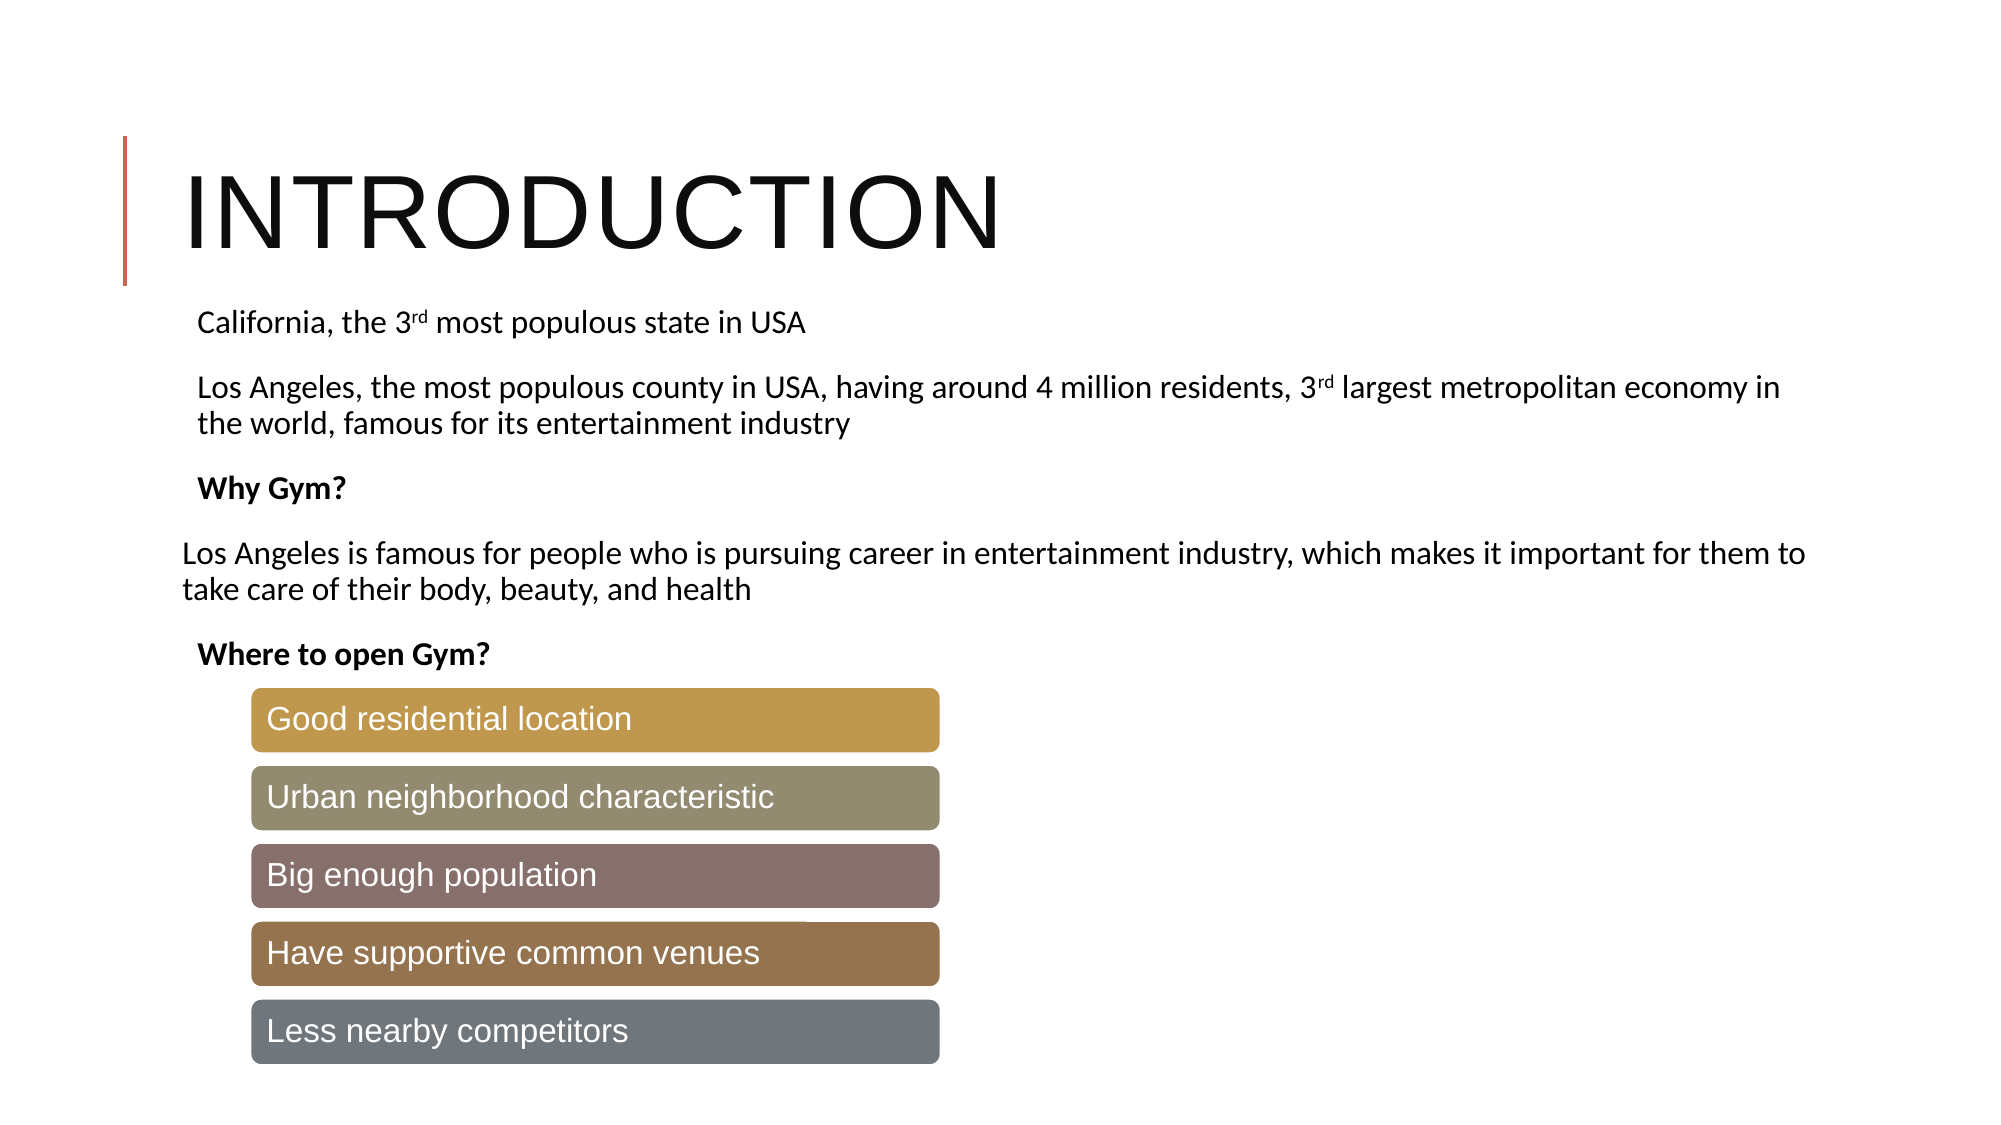

# Introduction
California, the 3rd most populous state in USA
Los Angeles, the most populous county in USA, having around 4 million residents, 3rd largest metropolitan economy in the world, famous for its entertainment industry
Why Gym?
Los Angeles is famous for people who is pursuing career in entertainment industry, which makes it important for them to take care of their body, beauty, and health
Where to open Gym?
Good residential location
Urban neighborhood characteristic
Big enough population
Have supportive common venues
Less nearby competitors